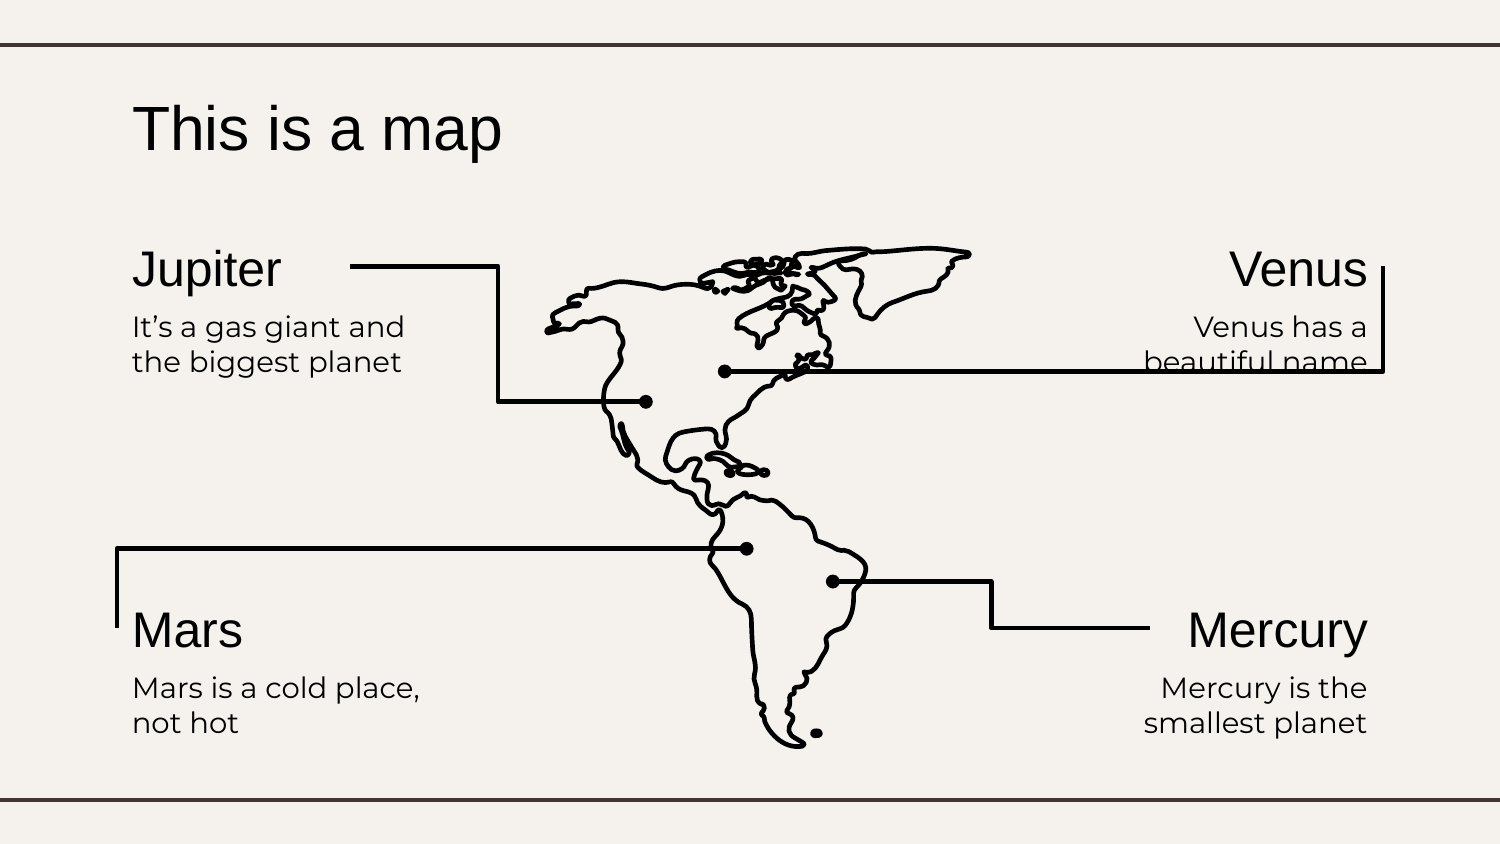

# This is a map
Jupiter
Venus

It’s a gas giant and the biggest planet
Venus has a beautiful name
Mars
Mercury
Mars is a cold place, not hot
Mercury is the smallest planet